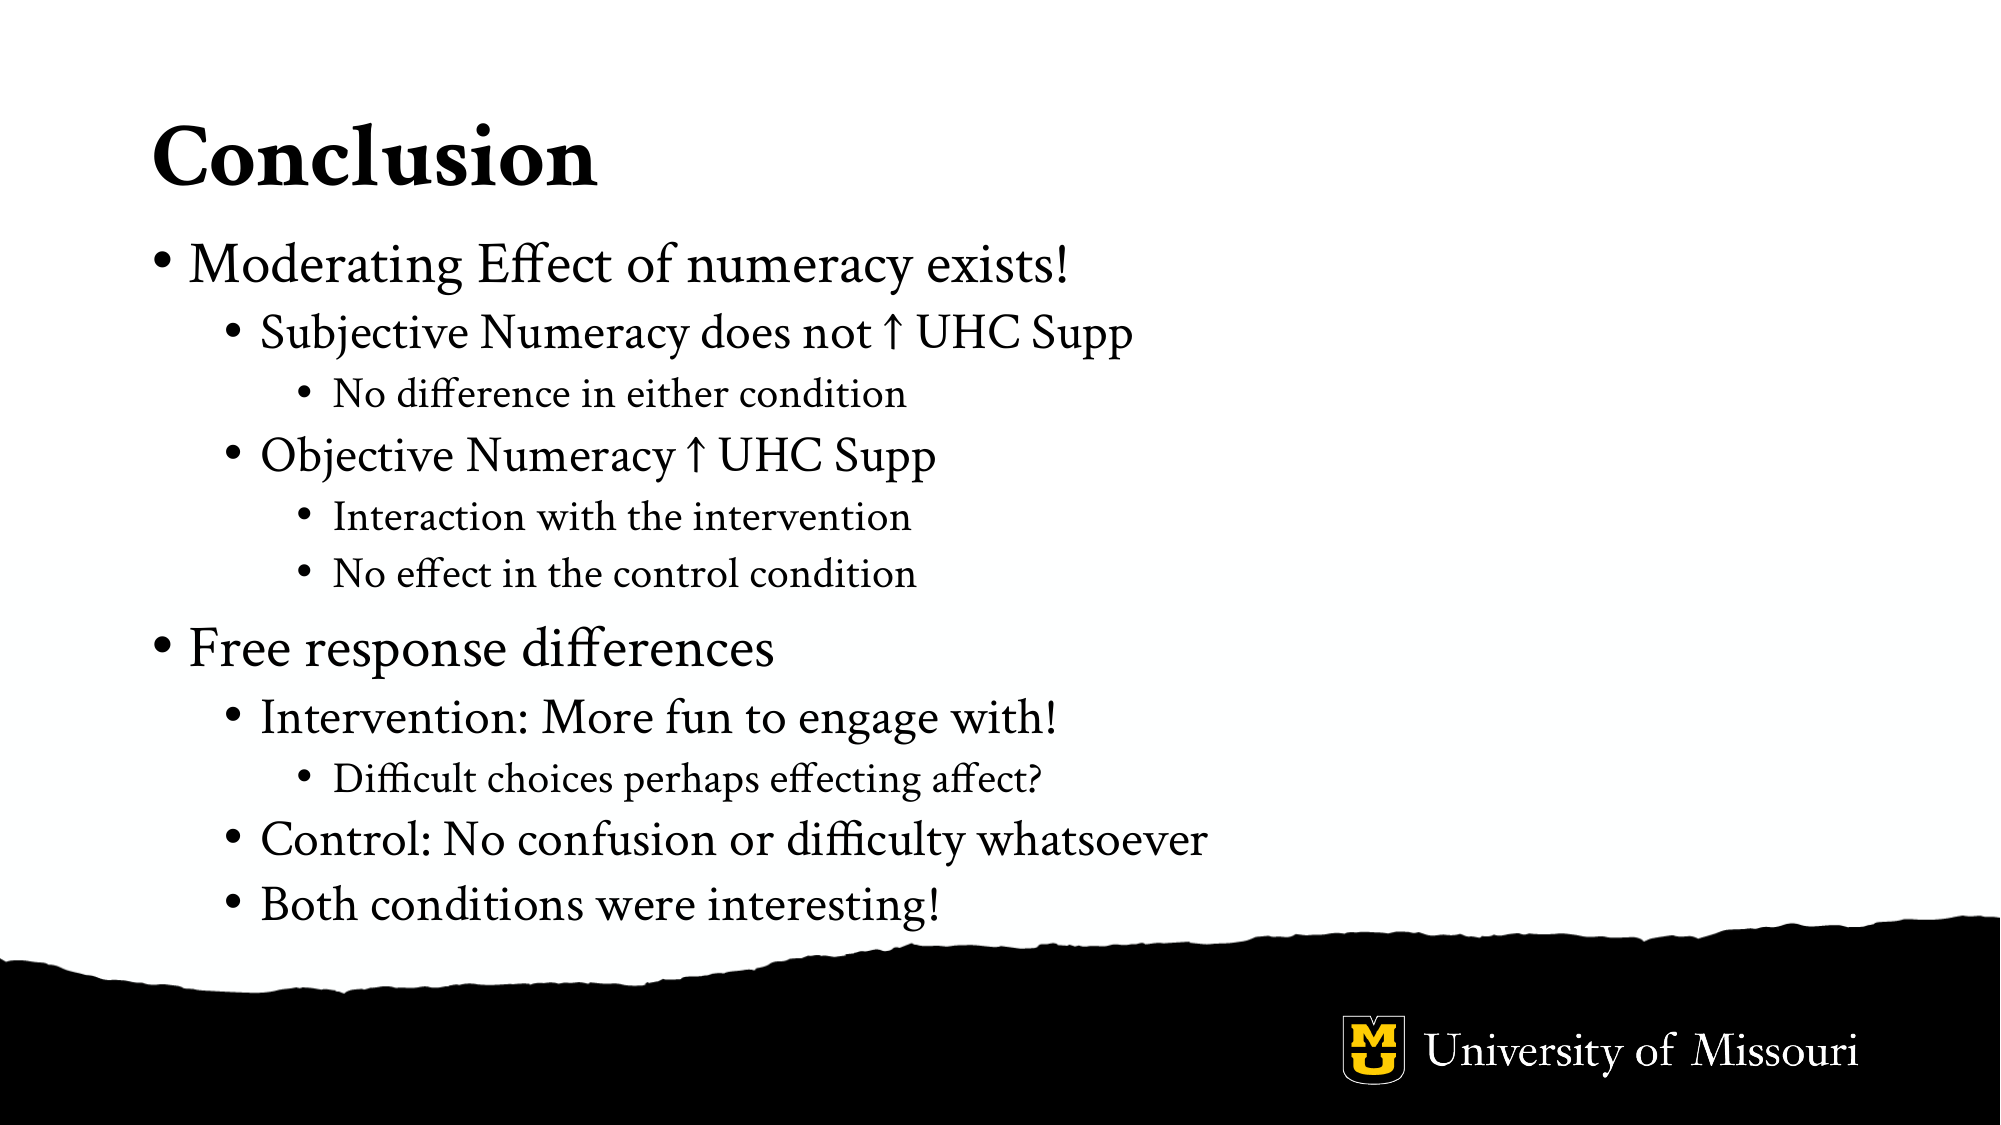

# Conclusion
Moderating Effect of numeracy exists!
Subjective Numeracy does not ↑ UHC Supp
No difference in either condition
Objective Numeracy ↑ UHC Supp
Interaction with the intervention
No effect in the control condition
Free response differences
Intervention: More fun to engage with!
Difficult choices perhaps effecting affect?
Control: No confusion or difficulty whatsoever
Both conditions were interesting!